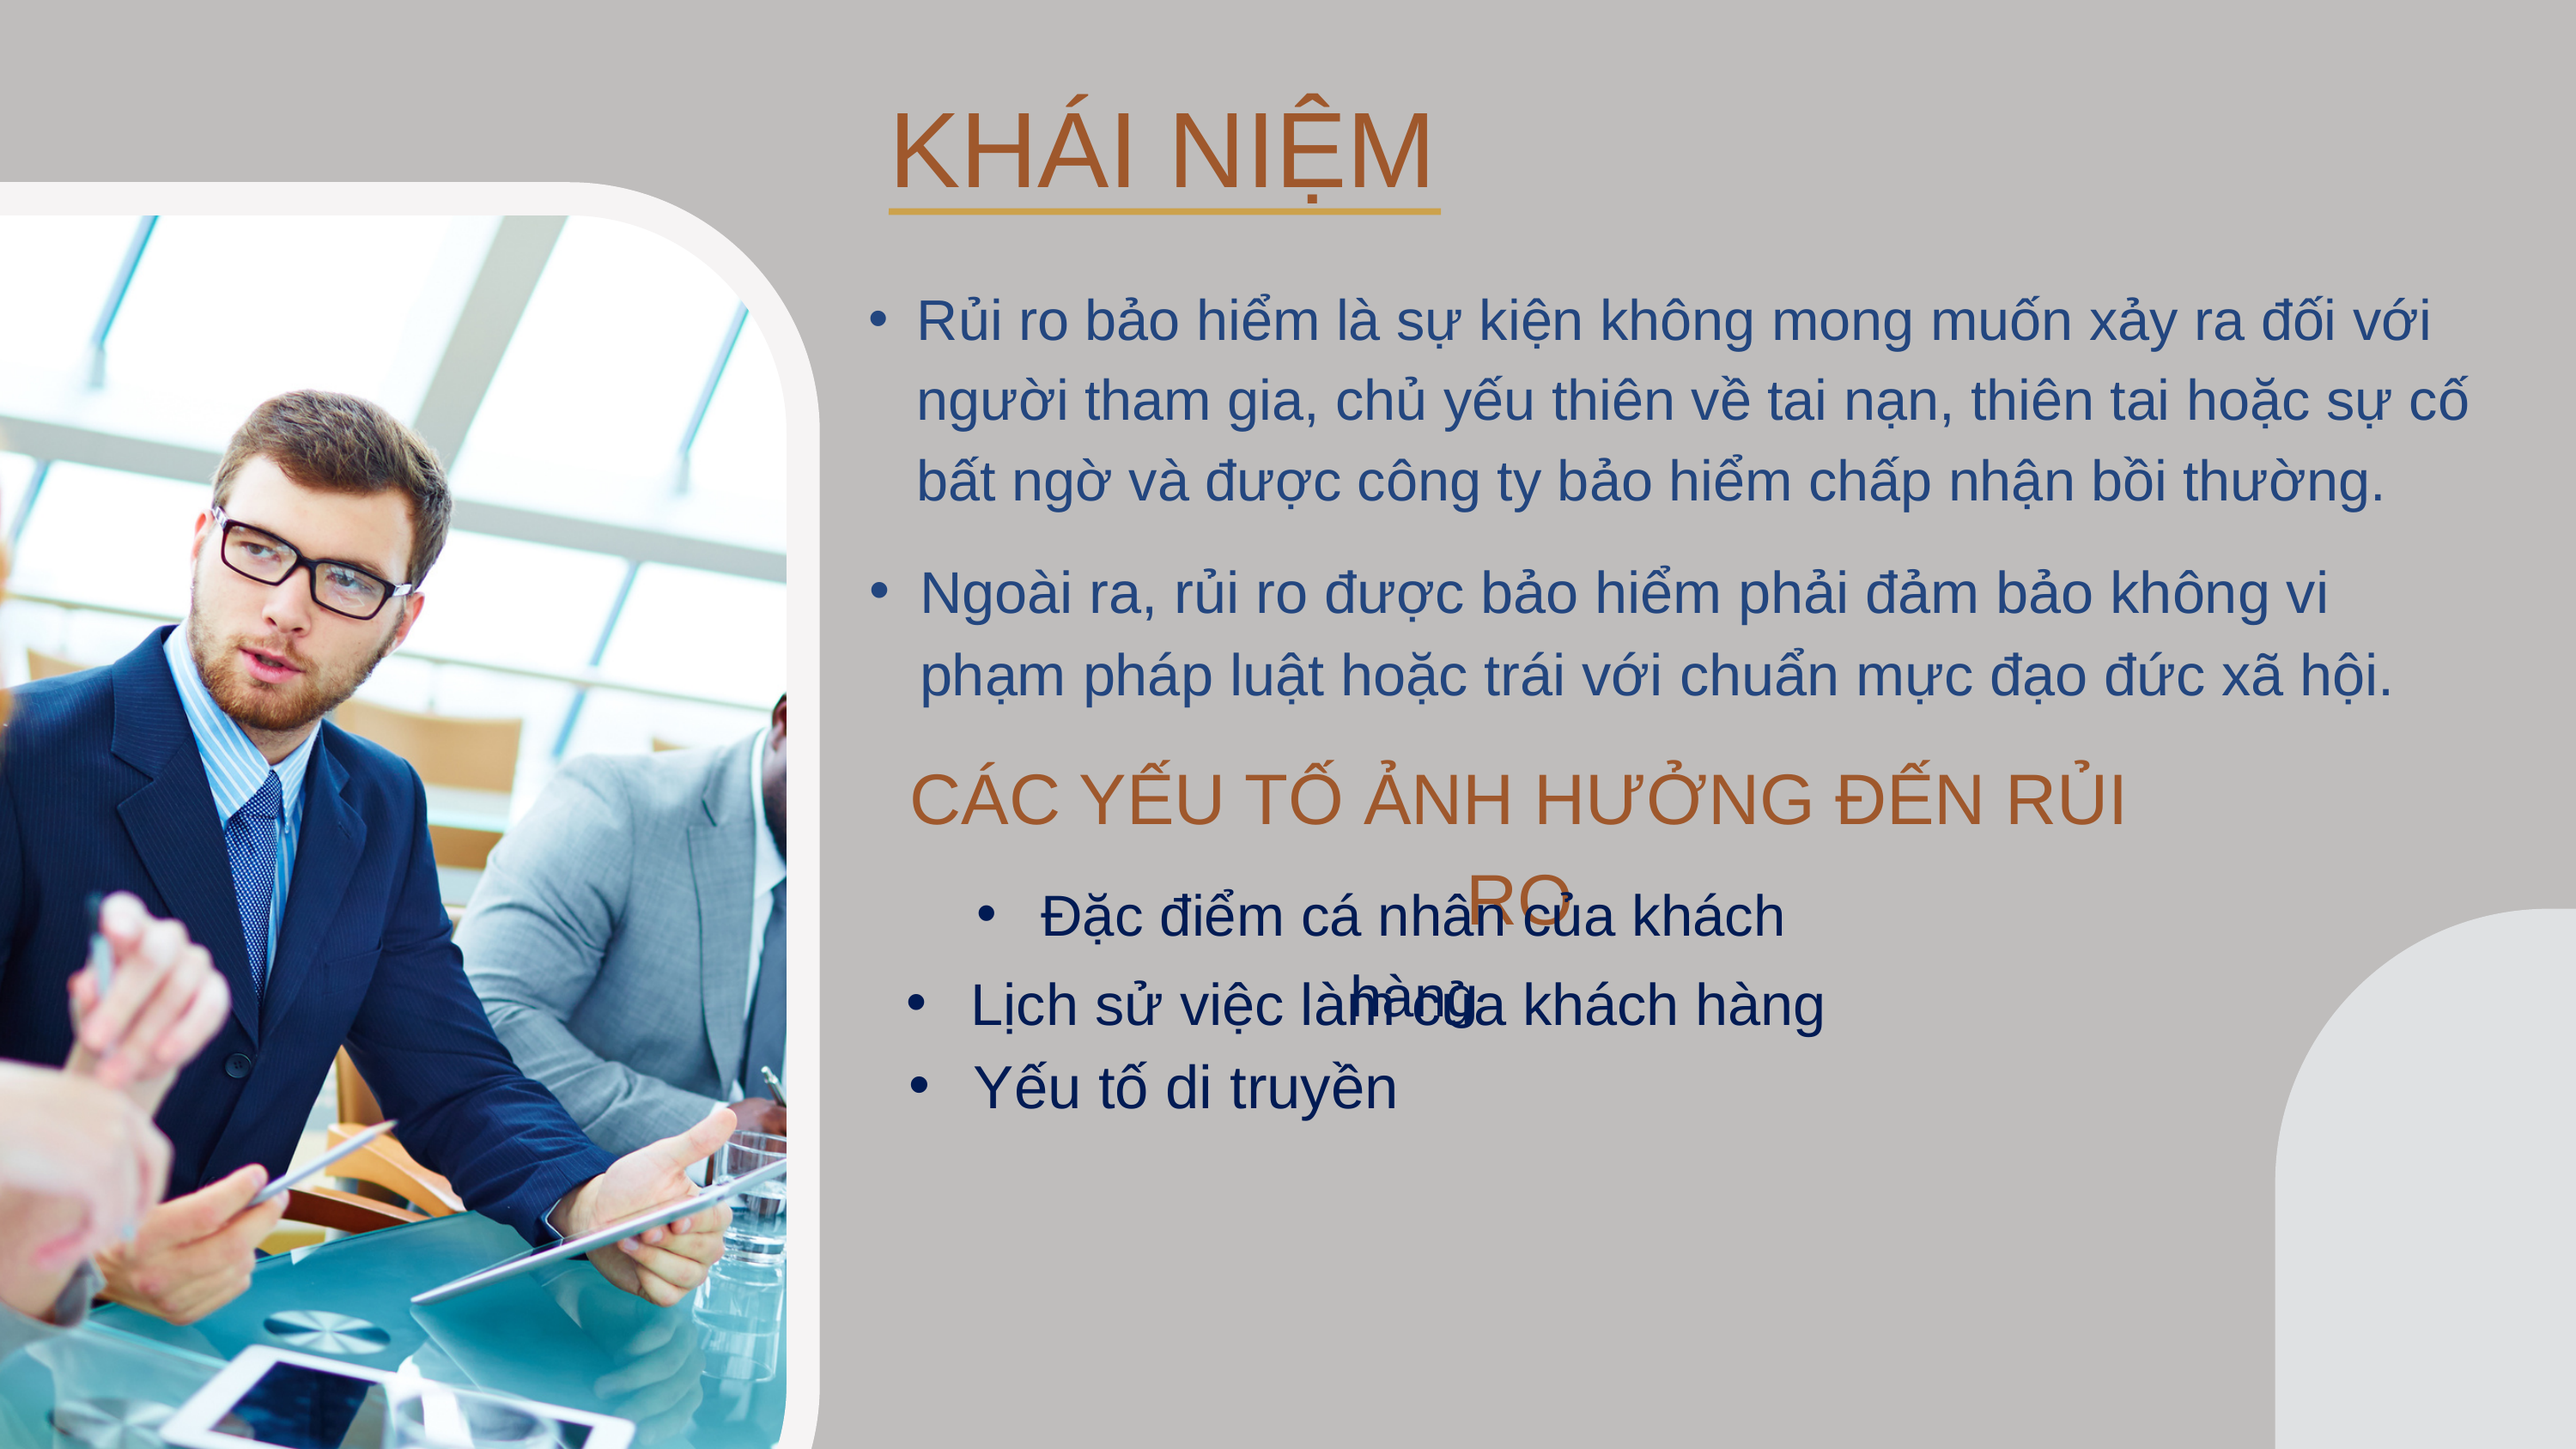

KHÁI NIỆM

Rủi ro bảo hiểm là sự kiện không mong muốn xảy ra đối với người tham gia, chủ yếu thiên về tai nạn, thiên tai hoặc sự cố bất ngờ và được công ty bảo hiểm chấp nhận bồi thường.
Ngoài ra, rủi ro được bảo hiểm phải đảm bảo không vi phạm pháp luật hoặc trái với chuẩn mực đạo đức xã hội.
CÁC YẾU TỐ ẢNH HƯỞNG ĐẾN RỦI RO
Đặc điểm cá nhân của khách hàng

Lịch sử việc làm của khách hàng
Yếu tố di truyền